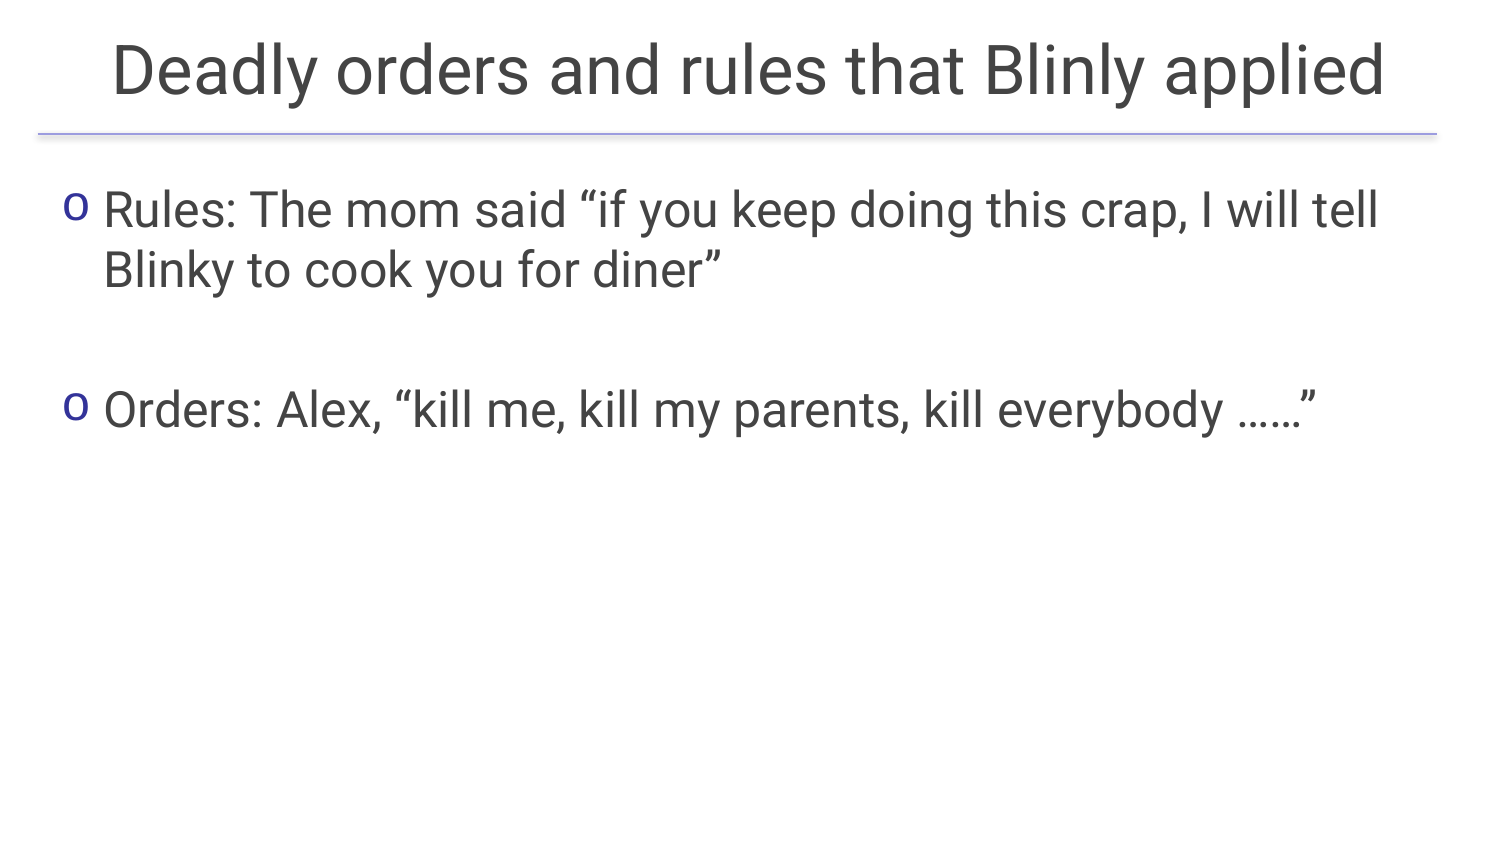

# Deadly orders and rules that Blinly applied
Rules: The mom said “if you keep doing this crap, I will tell Blinky to cook you for diner”

Orders: Alex, “kill me, kill my parents, kill everybody ……”